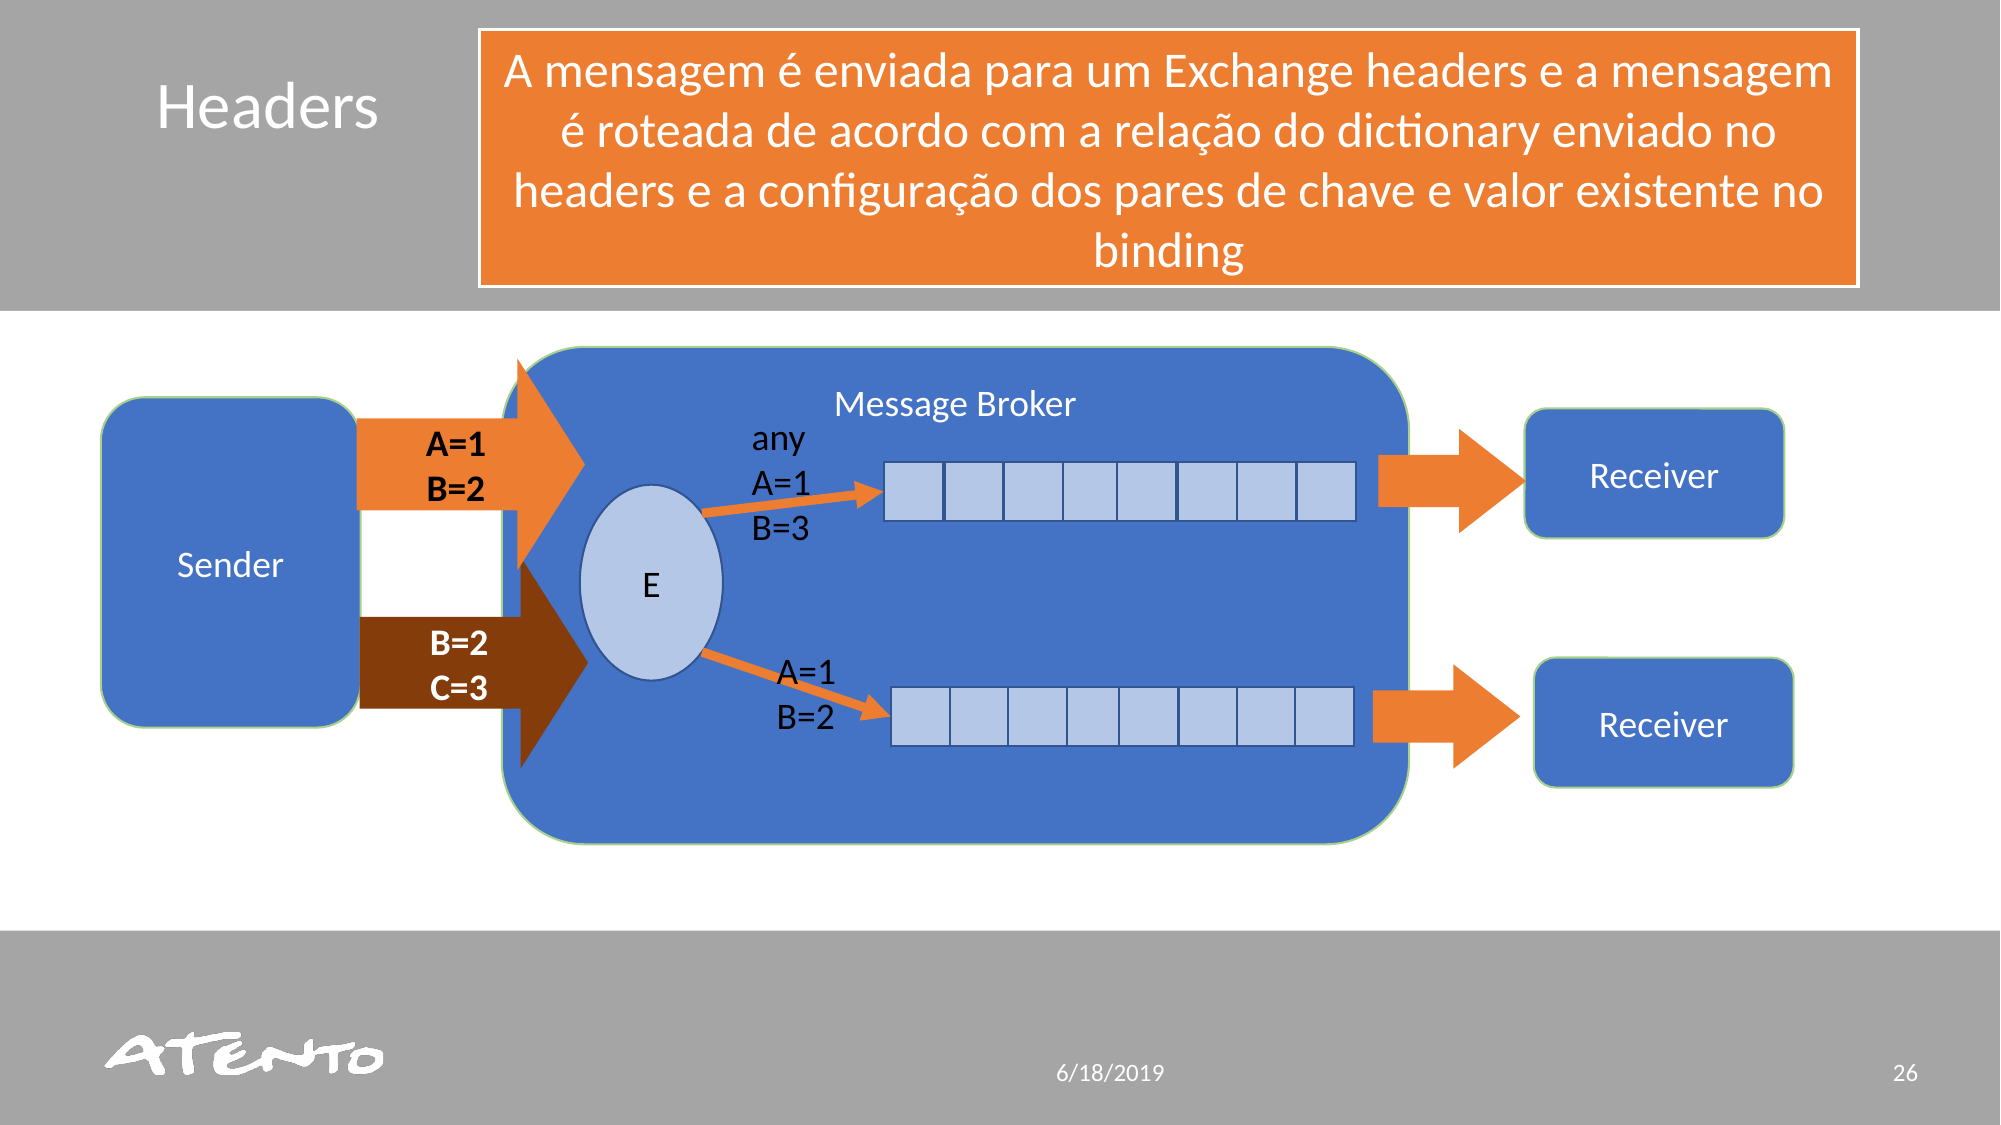

A mensagem é enviada para um Exchange headers e a mensagem é roteada de acordo com a relação do dictionary enviado no headers e a configuração dos pares de chave e valor existente no binding
Headers

Message Broker
A=1
B=2
Sender
any
A=1
B=3
Receiver

E
B=2
C=3
A=1
B=2
Receiver

6/18/2019
26